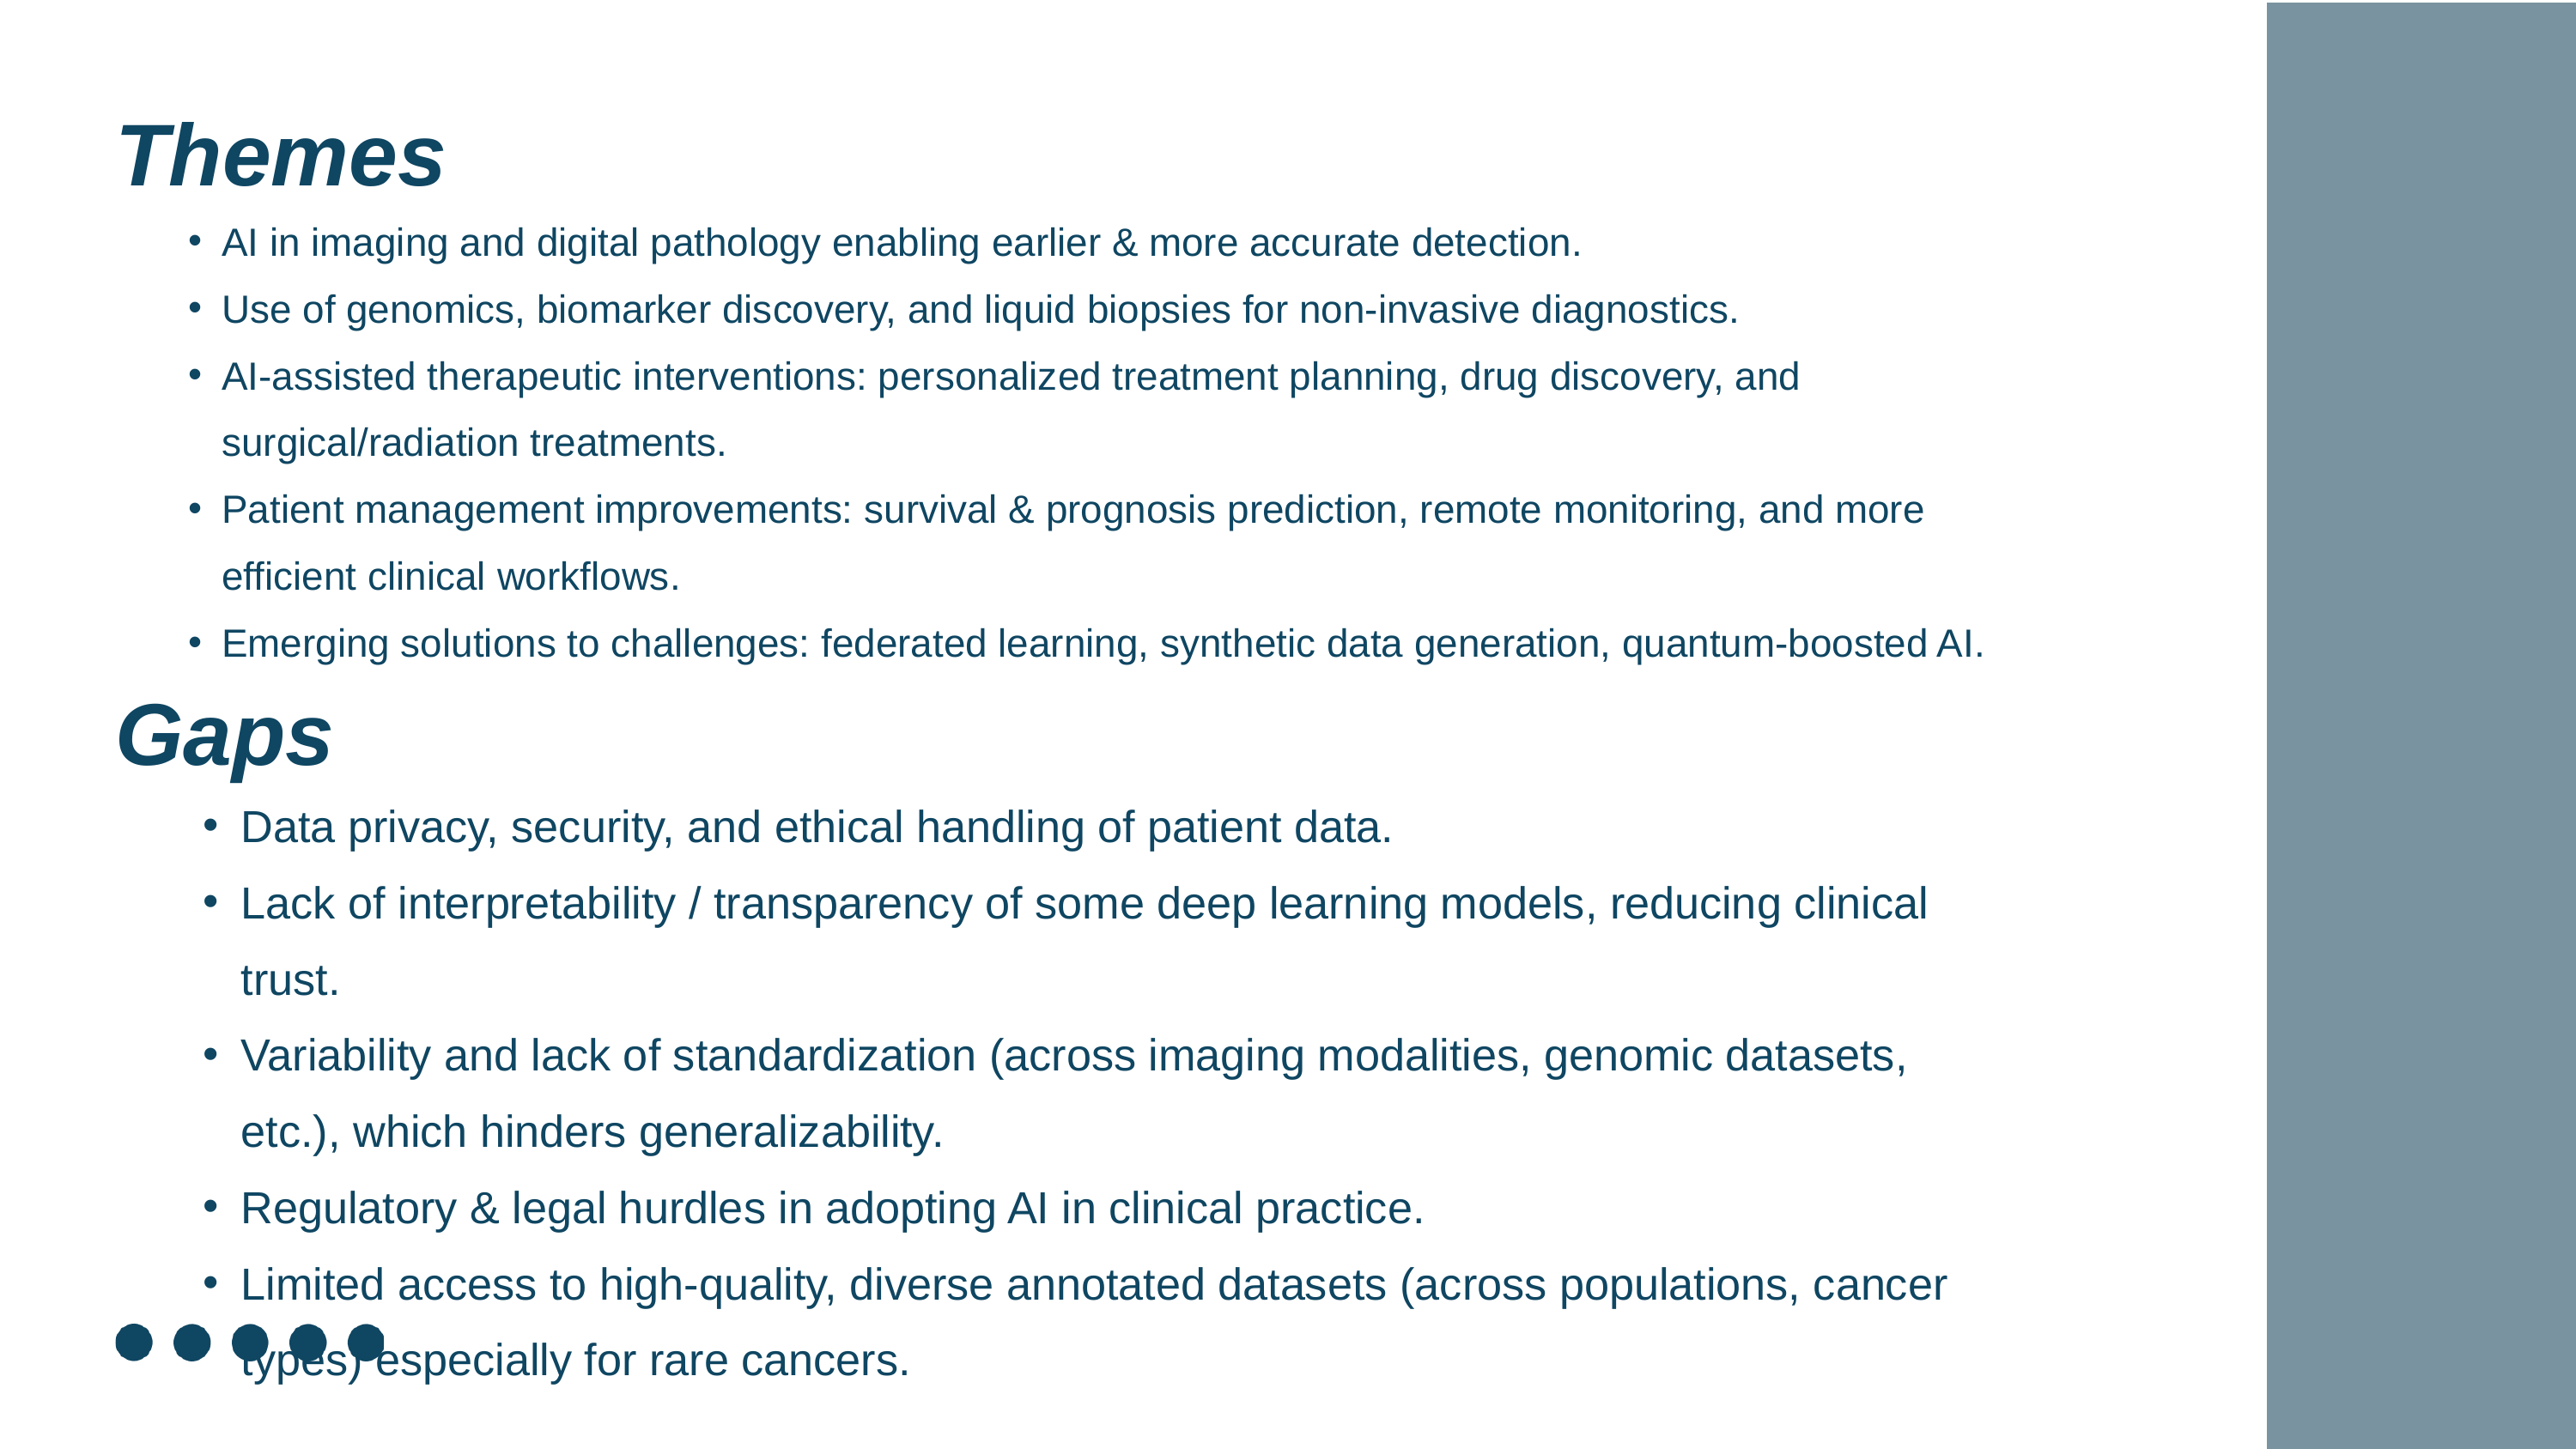

Themes
AI in imaging and digital pathology enabling earlier & more accurate detection.
Use of genomics, biomarker discovery, and liquid biopsies for non-invasive diagnostics.
AI-assisted therapeutic interventions: personalized treatment planning, drug discovery, and surgical/radiation treatments.
Patient management improvements: survival & prognosis prediction, remote monitoring, and more efficient clinical workflows.
Emerging solutions to challenges: federated learning, synthetic data generation, quantum-boosted AI.
Gaps
Data privacy, security, and ethical handling of patient data.
Lack of interpretability / transparency of some deep learning models, reducing clinical trust.
Variability and lack of standardization (across imaging modalities, genomic datasets, etc.), which hinders generalizability.
Regulatory & legal hurdles in adopting AI in clinical practice.
Limited access to high-quality, diverse annotated datasets (across populations, cancer types) especially for rare cancers.